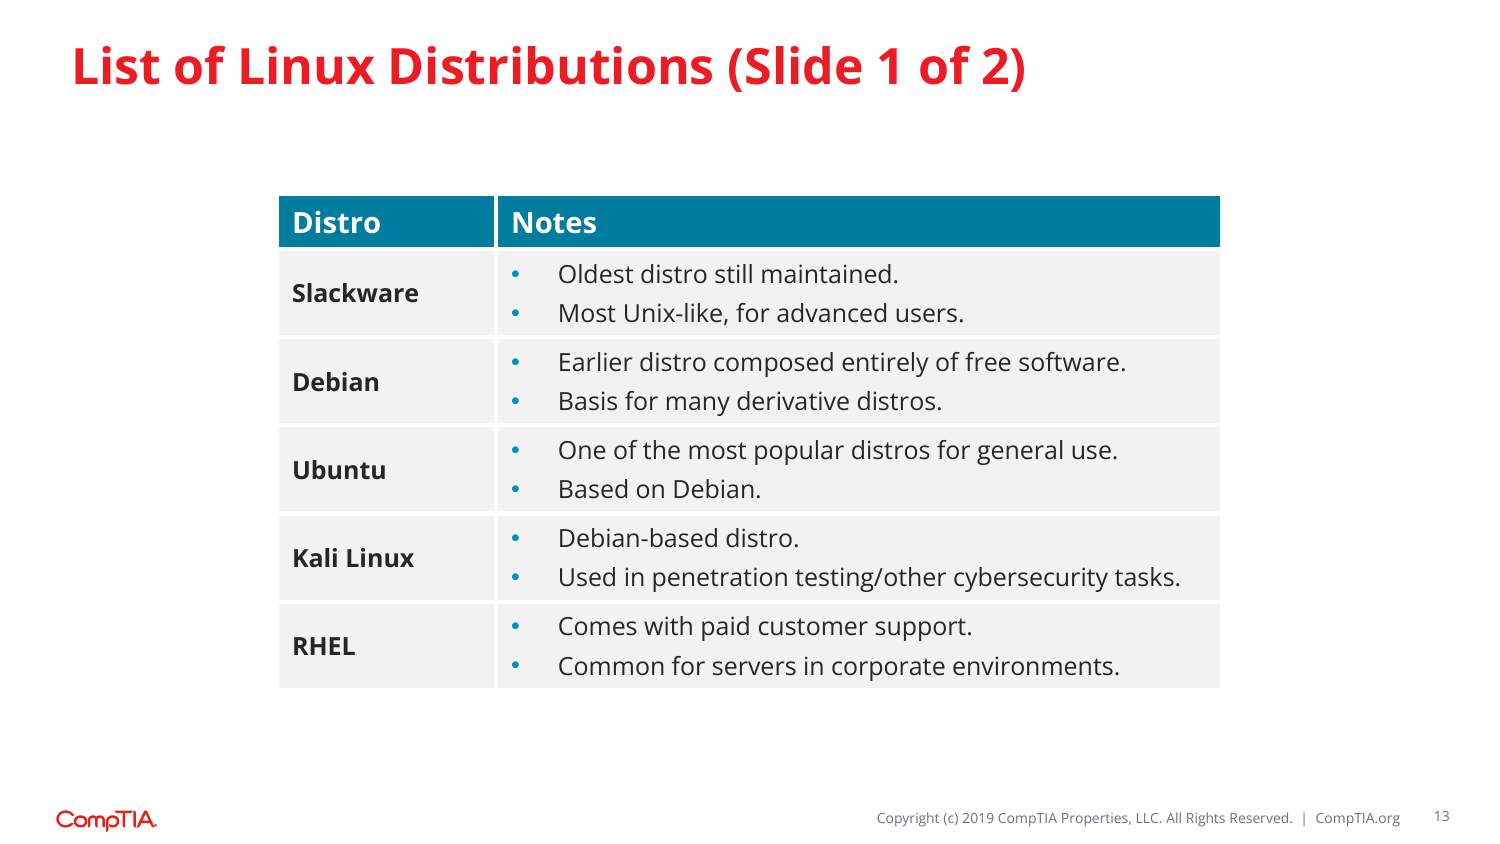

# List of Linux Distributions (Slide 1 of 2)
| Distro | Notes |
| --- | --- |
| Slackware | Oldest distro still maintained. Most Unix-like, for advanced users. |
| Debian | Earlier distro composed entirely of free software. Basis for many derivative distros. |
| Ubuntu | One of the most popular distros for general use. Based on Debian. |
| Kali Linux | Debian-based distro. Used in penetration testing/other cybersecurity tasks. |
| RHEL | Comes with paid customer support. Common for servers in corporate environments. |
13